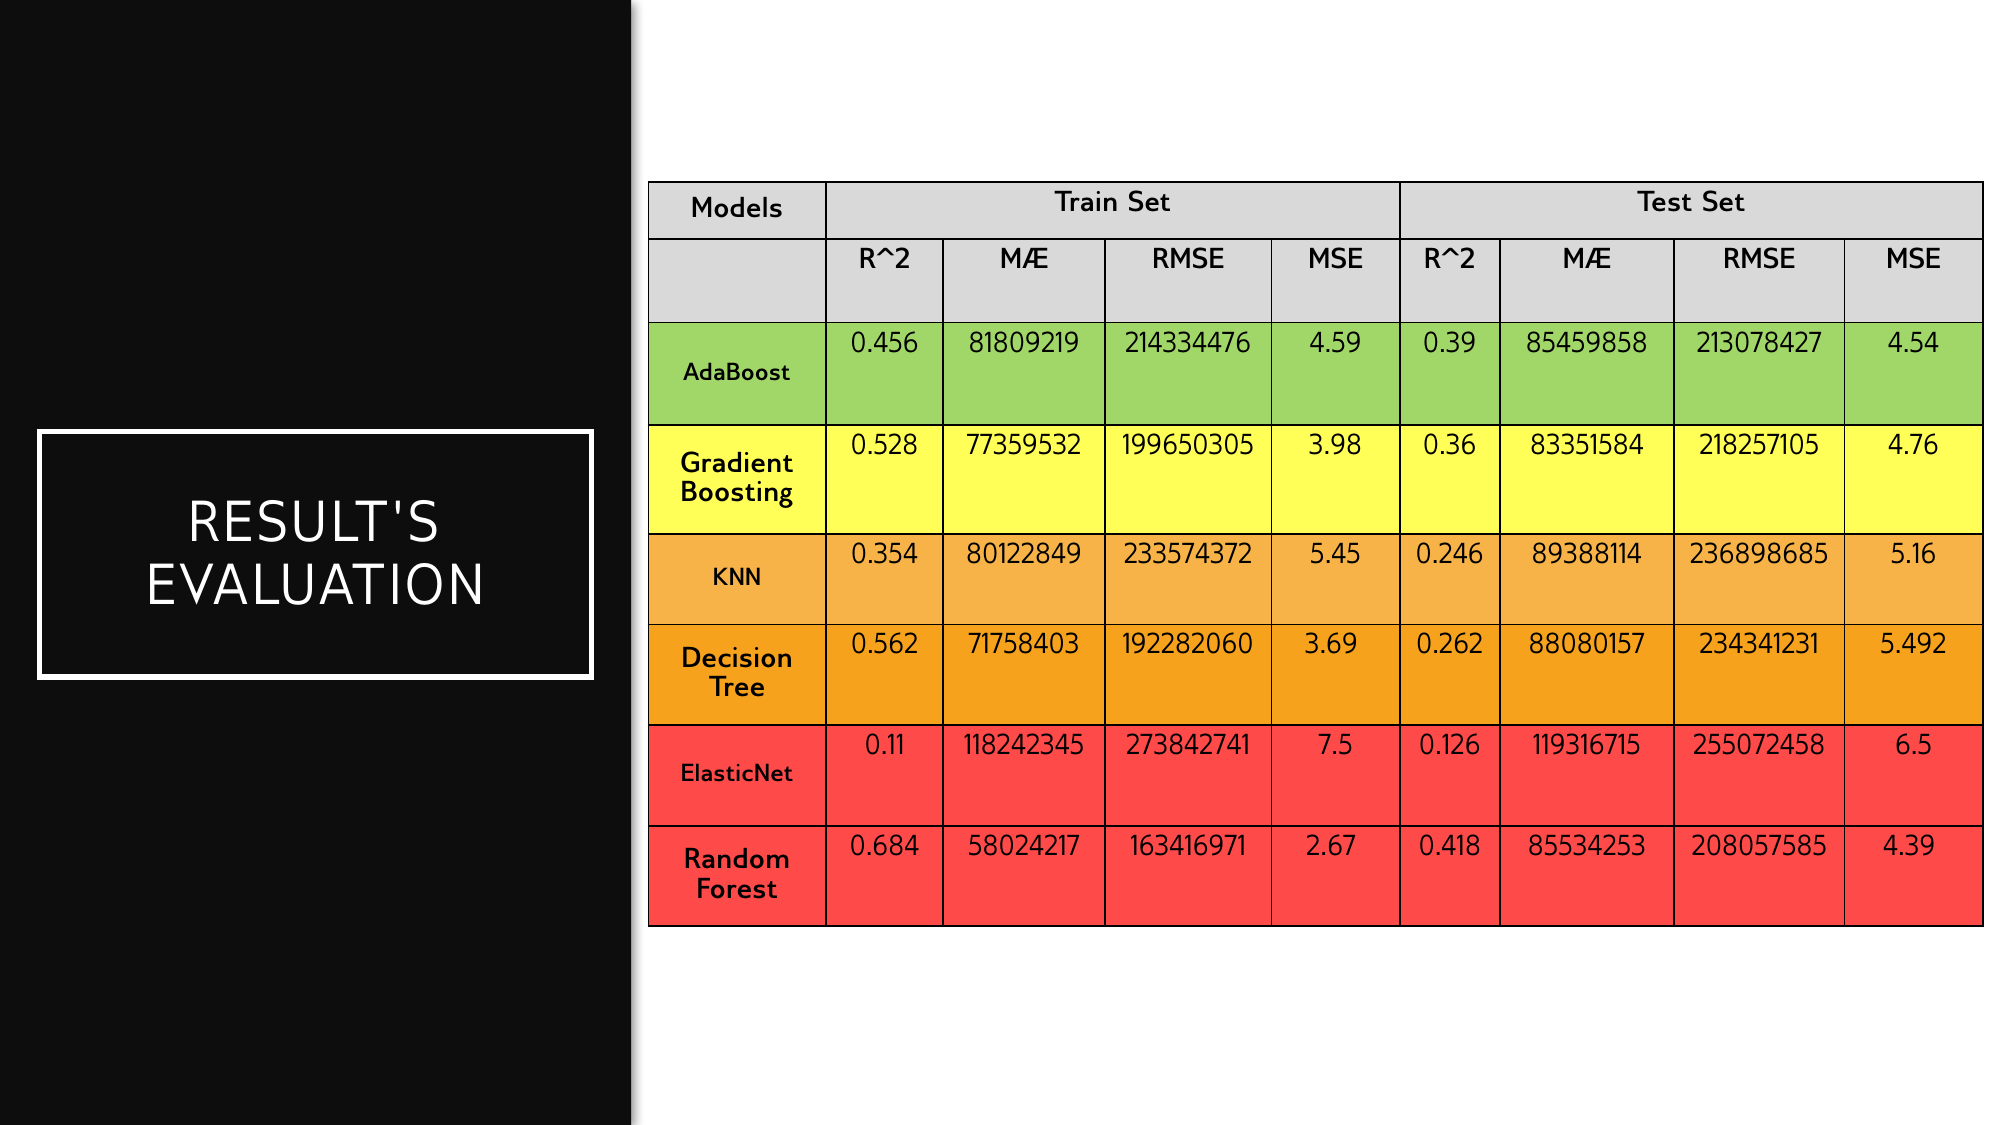

| Models | Train Set |  |  |  | Test Set |  |  |  |
| --- | --- | --- | --- | --- | --- | --- | --- | --- |
|  | R^2 | MAE | RMSE | MSE | R^2 | MAE | RMSE | MSE |
| AdaBoost | 0.456 | 81809219 | 214334476 | 4.59 | 0.39 | 85459858 | 213078427 | 4.54 |
| Gradient Boosting | 0.528 | 77359532 | 199650305 | 3.98 | 0.36 | 83351584 | 218257105 | 4.76 |
| KNN | 0.354 | 80122849 | 233574372 | 5.45 | 0.246 | 89388114 | 236898685 | 5.16 |
| Decision Tree | 0.562 | 71758403 | 192282060 | 3.69 | 0.262 | 88080157 | 234341231 | 5.492 |
| ElasticNet | 0.11 | 118242345 | 273842741 | 7.5 | 0.126 | 119316715 | 255072458 | 6.5 |
| Random Forest | 0.684 | 58024217 | 163416971 | 2.67 | 0.418 | 85534253 | 208057585 | 4.39 |
# Result's evaluation